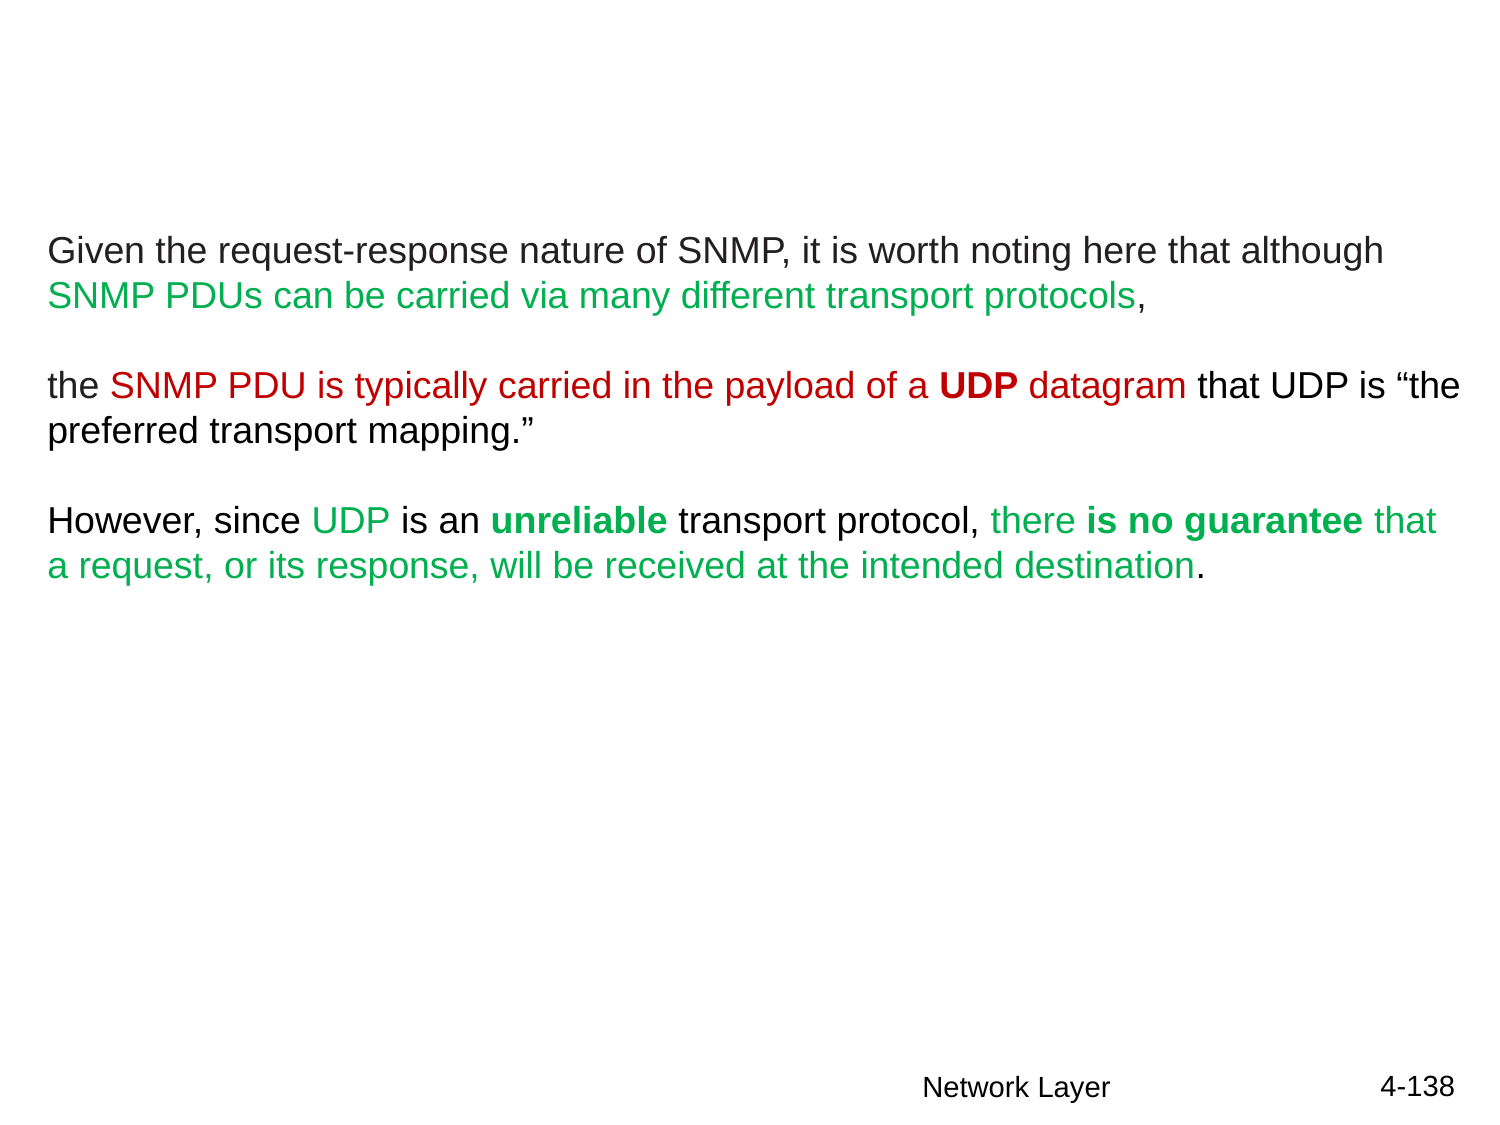

Given the request-response nature of SNMP, it is worth noting here that although
SNMP PDUs can be carried via many different transport protocols,

the SNMP PDU is typically carried in the payload of a UDP datagram that UDP is “the preferred transport mapping.”

However, since UDP is an unreliable transport protocol, there is no guarantee that a request, or its response, will be received at the intended destination.
4-138
Network Layer